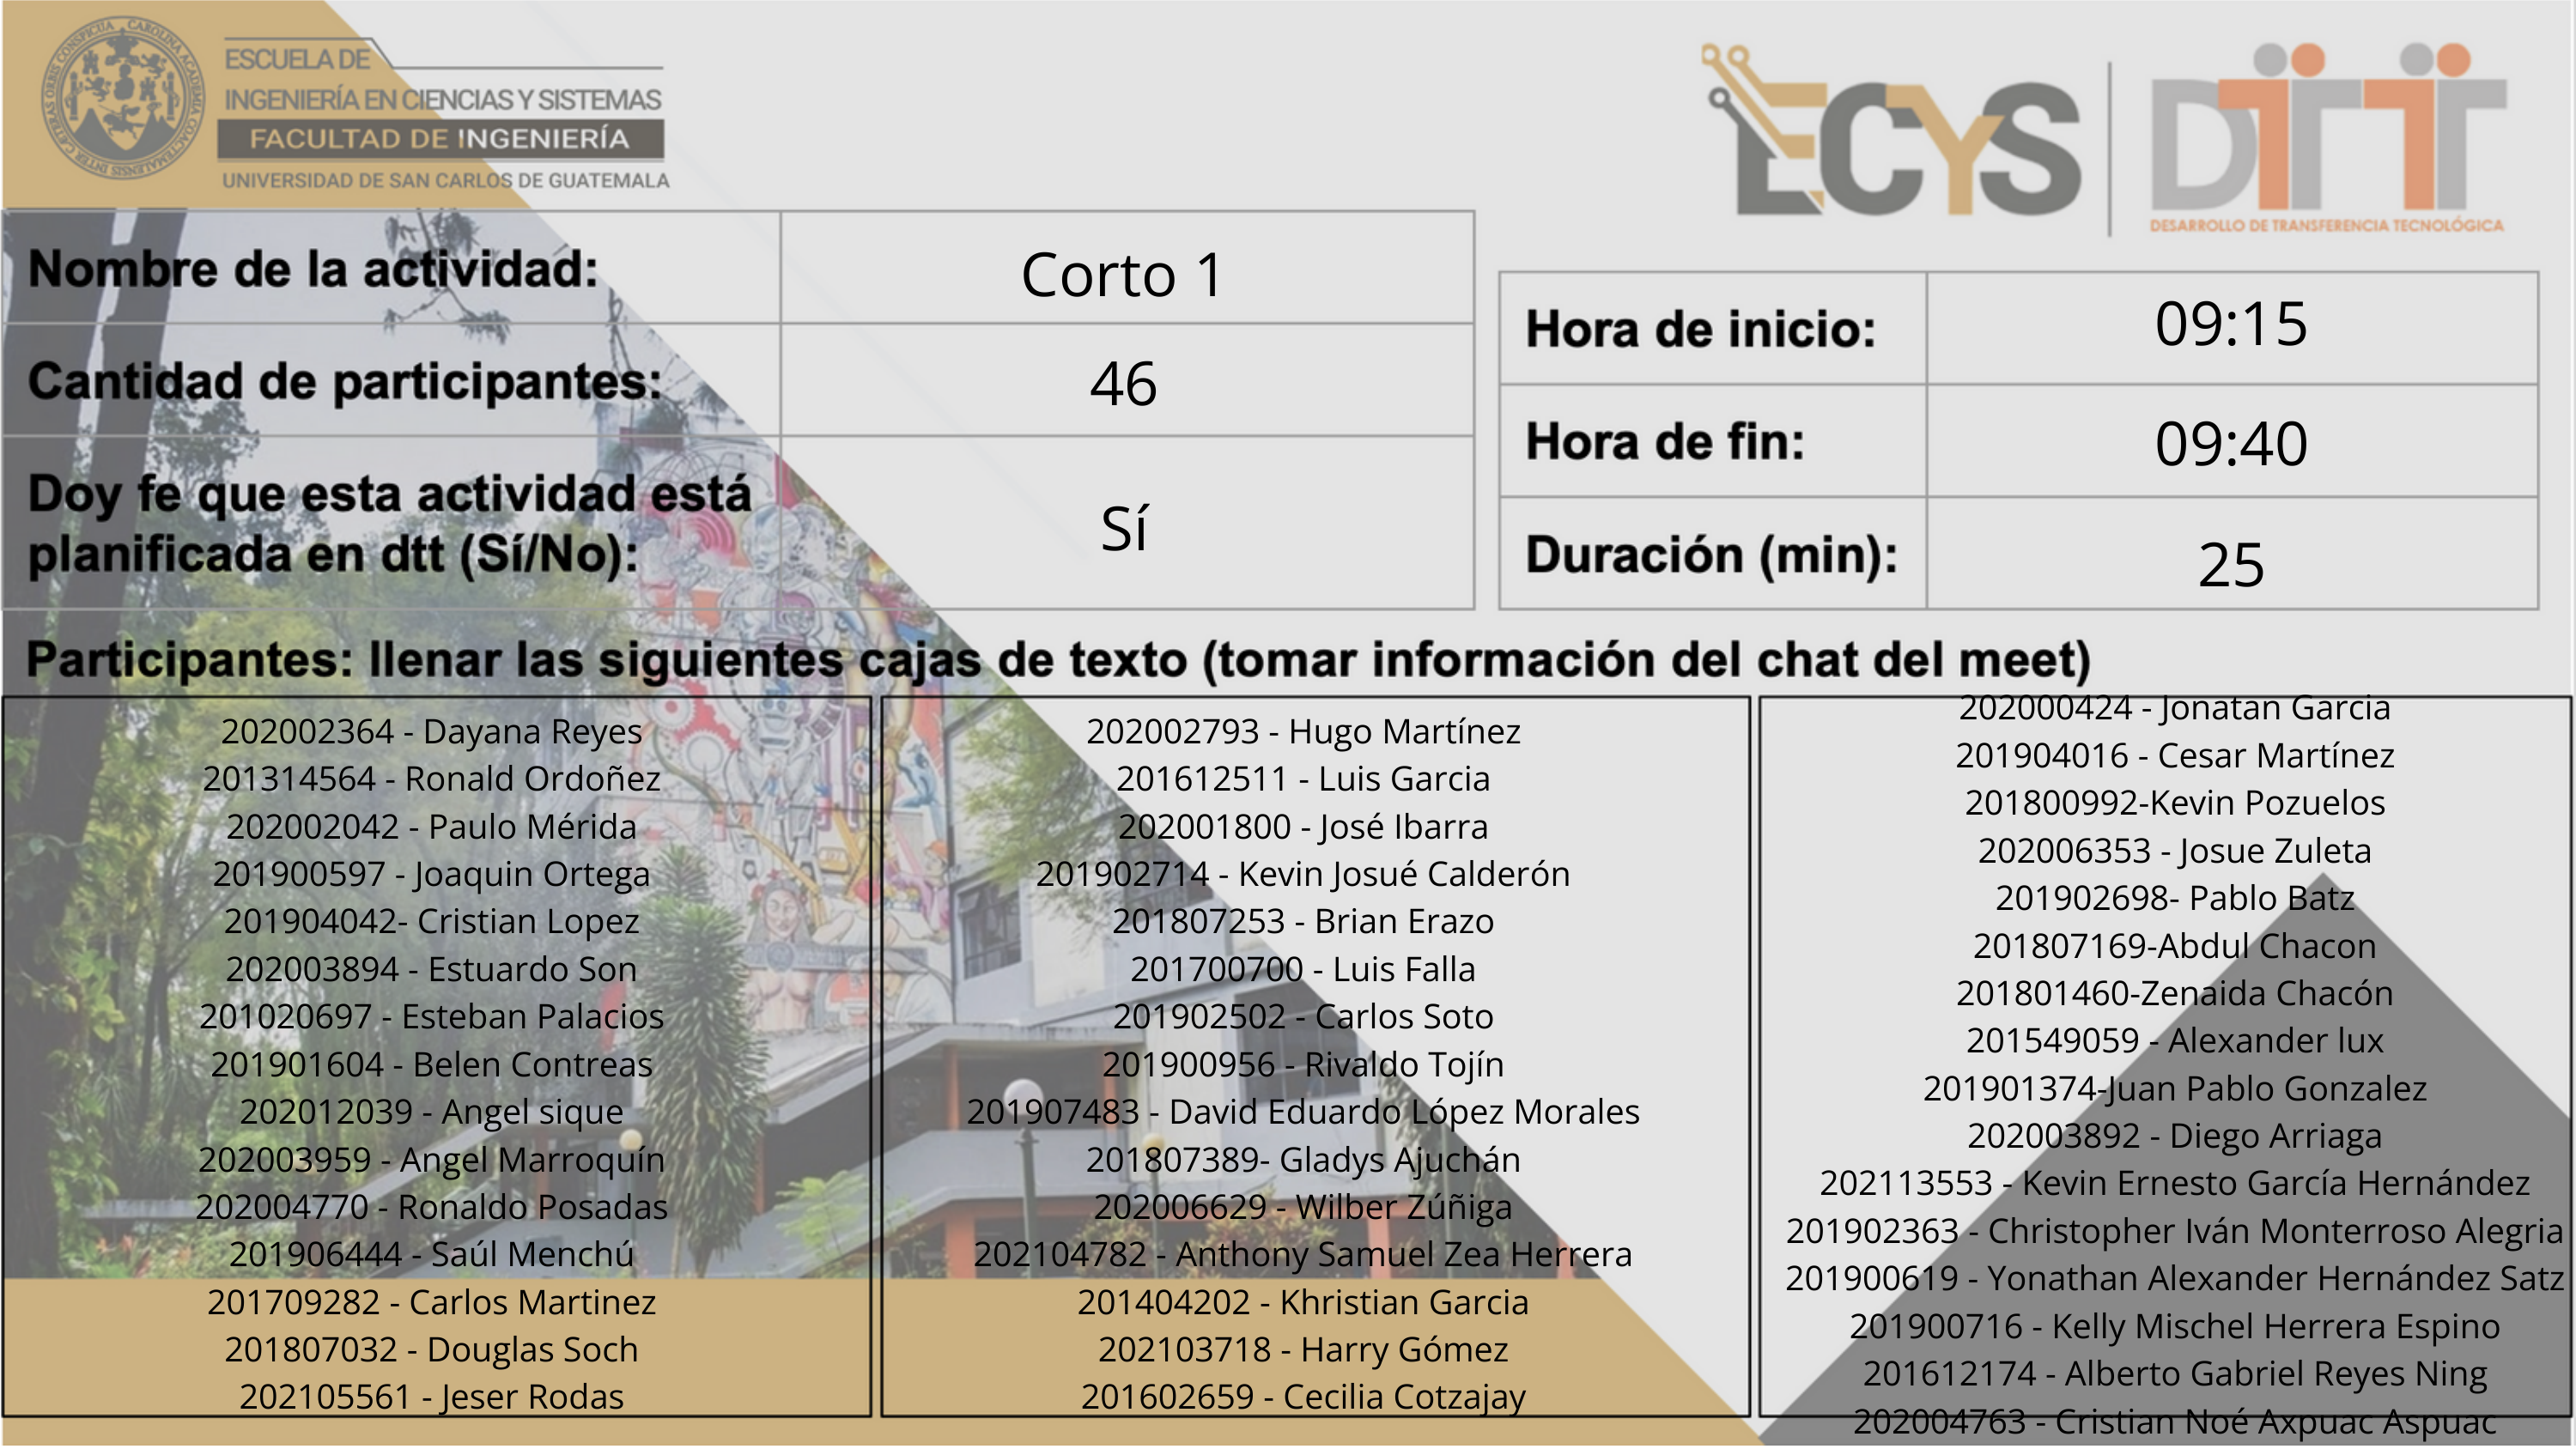

Corto 1
09:15
46
09:40
Sí
25
202000424 - Jonatan Garcia
201904016 - Cesar Martínez
201800992-Kevin Pozuelos
202006353 - Josue Zuleta
201902698- Pablo Batz
201807169-Abdul Chacon
201801460-Zenaida Chacón
201549059 - Alexander lux
201901374-Juan Pablo Gonzalez
202003892 - Diego Arriaga
202113553 - Kevin Ernesto García Hernández
201902363 - Christopher Iván Monterroso Alegria
201900619 - Yonathan Alexander Hernández Satz
201900716 - Kelly Mischel Herrera Espino
201612174 - Alberto Gabriel Reyes Ning
202004763 - Cristian Noé Axpuac Aspuac
202002364 - Dayana Reyes
201314564 - Ronald Ordoñez
202002042 - Paulo Mérida
201900597 - Joaquin Ortega
201904042- Cristian Lopez
202003894 - Estuardo Son
201020697 - Esteban Palacios
201901604 - Belen Contreas
202012039 - Angel sique
202003959 - Angel Marroquín
202004770 - Ronaldo Posadas
201906444 - Saúl Menchú
201709282 - Carlos Martinez
201807032 - Douglas Soch
202105561 - Jeser Rodas
202002793 - Hugo Martínez
201612511 - Luis Garcia
202001800 - José Ibarra
201902714 - Kevin Josué Calderón
201807253 - Brian Erazo
201700700 - Luis Falla
201902502 - Carlos Soto
201900956 - Rivaldo Tojín
201907483 - David Eduardo López Morales
201807389- Gladys Ajuchán
202006629 - Wilber Zúñiga
202104782 - Anthony Samuel Zea Herrera
201404202 - Khristian Garcia
202103718 - Harry Gómez
201602659 - Cecilia Cotzajay